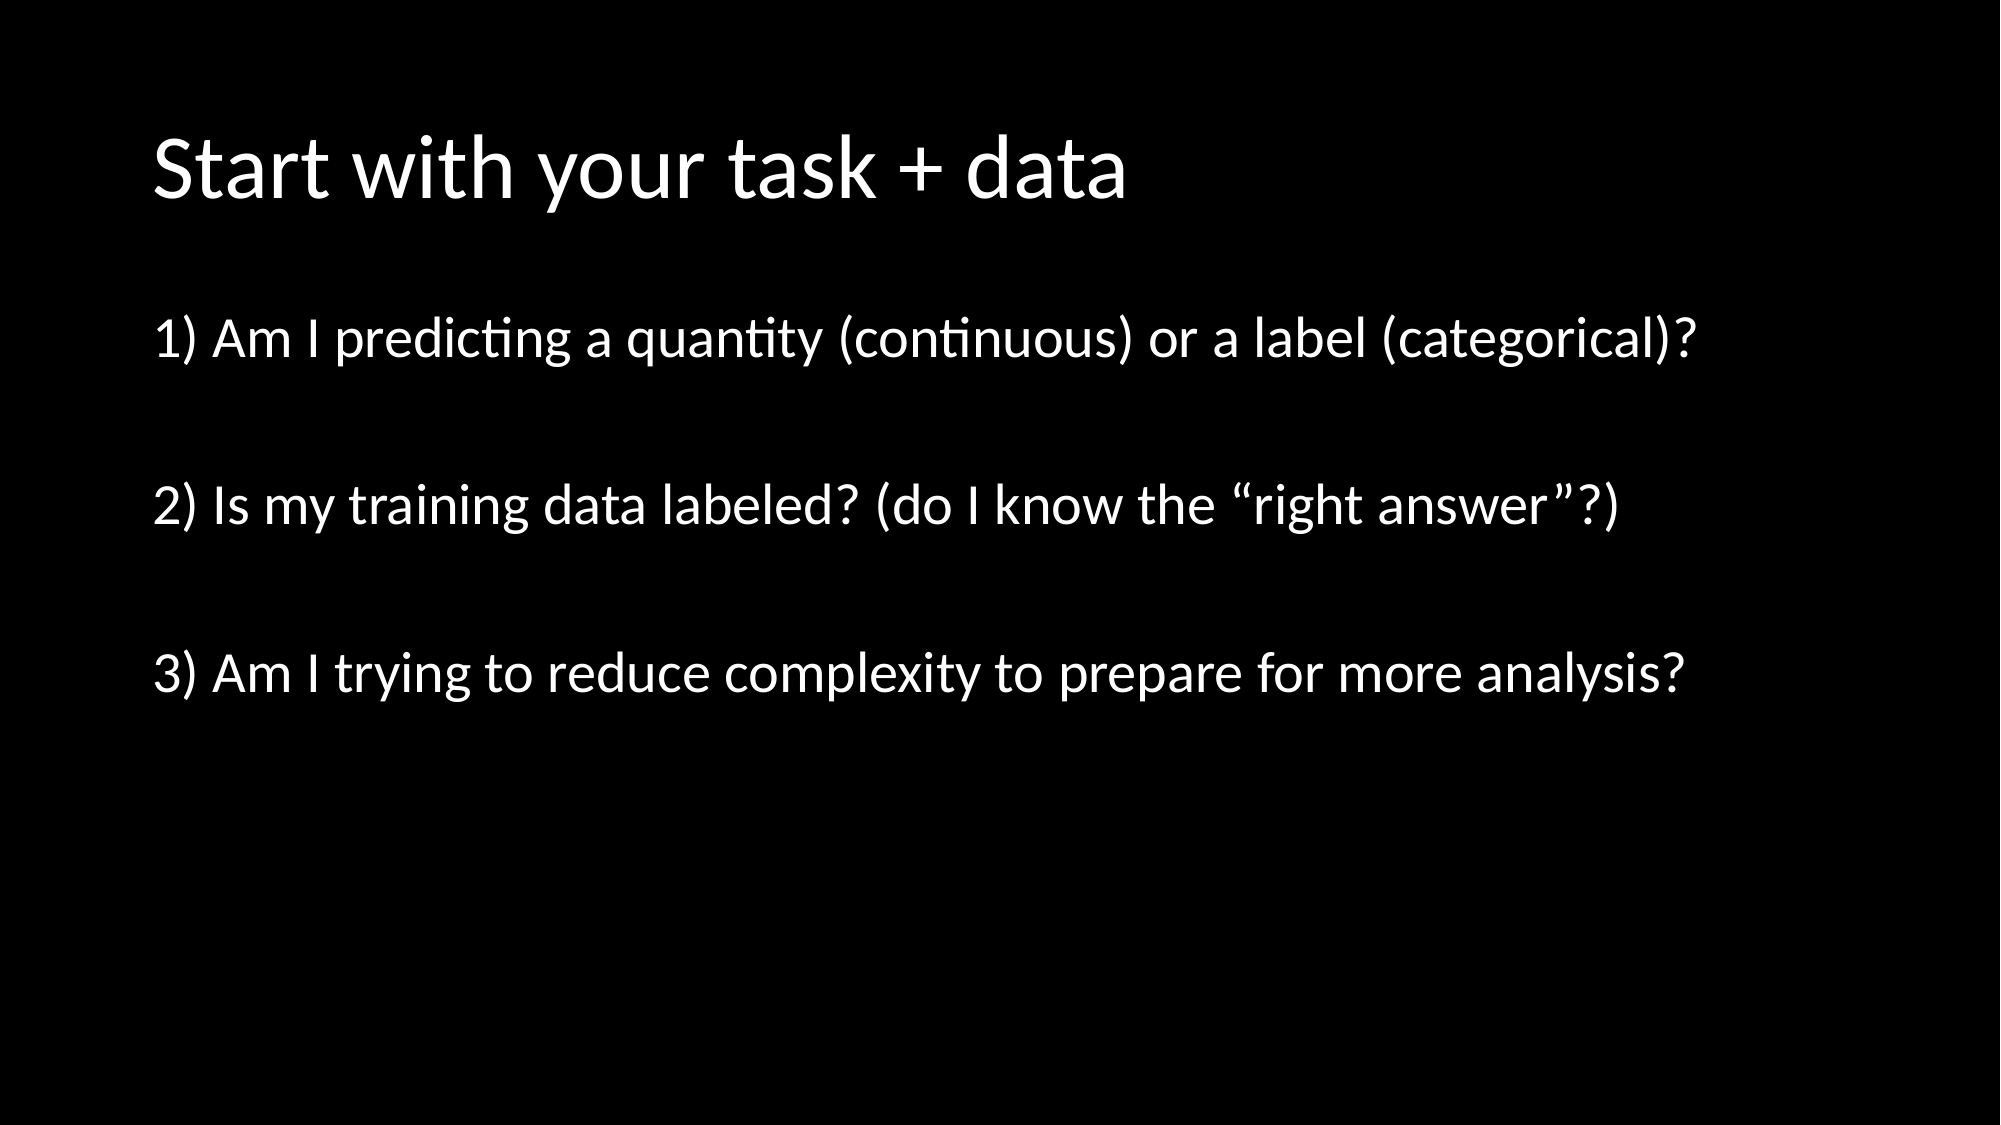

# Start with your task + data
1) Am I predicting a quantity (continuous) or a label (categorical)?

2) Is my training data labeled? (do I know the “right answer”?)

3) Am I trying to reduce complexity to prepare for more analysis?